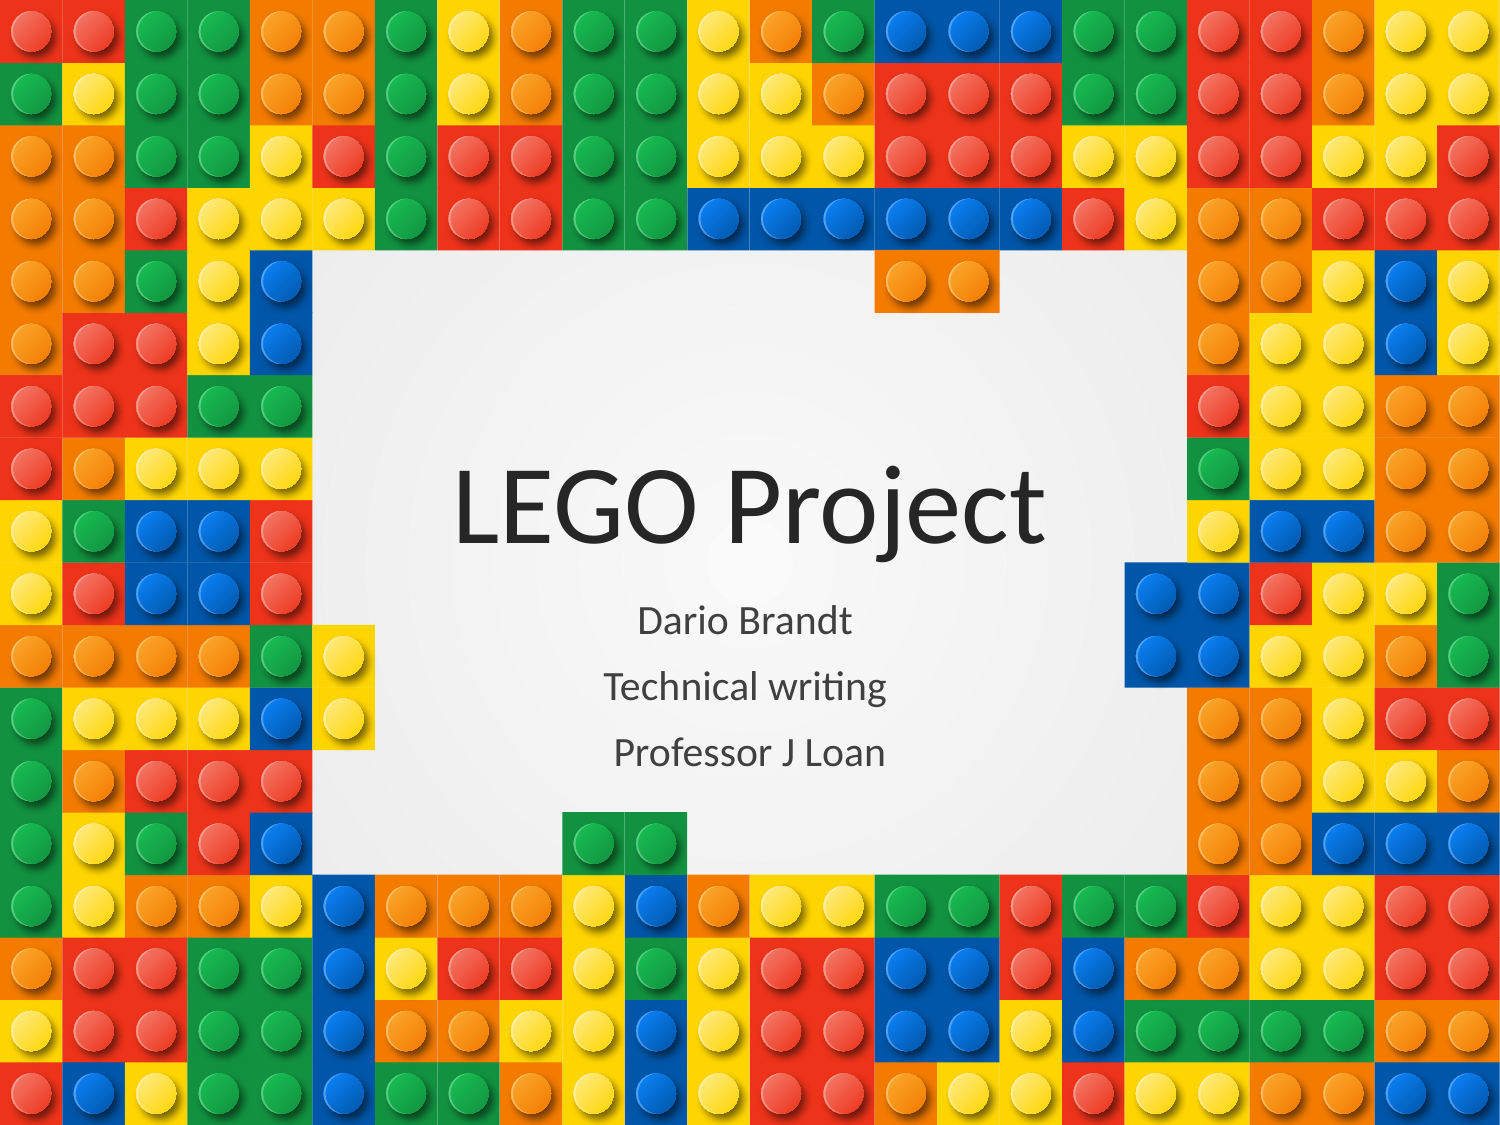

# LEGO Project
Dario Brandt
Technical writing
Professor J Loan